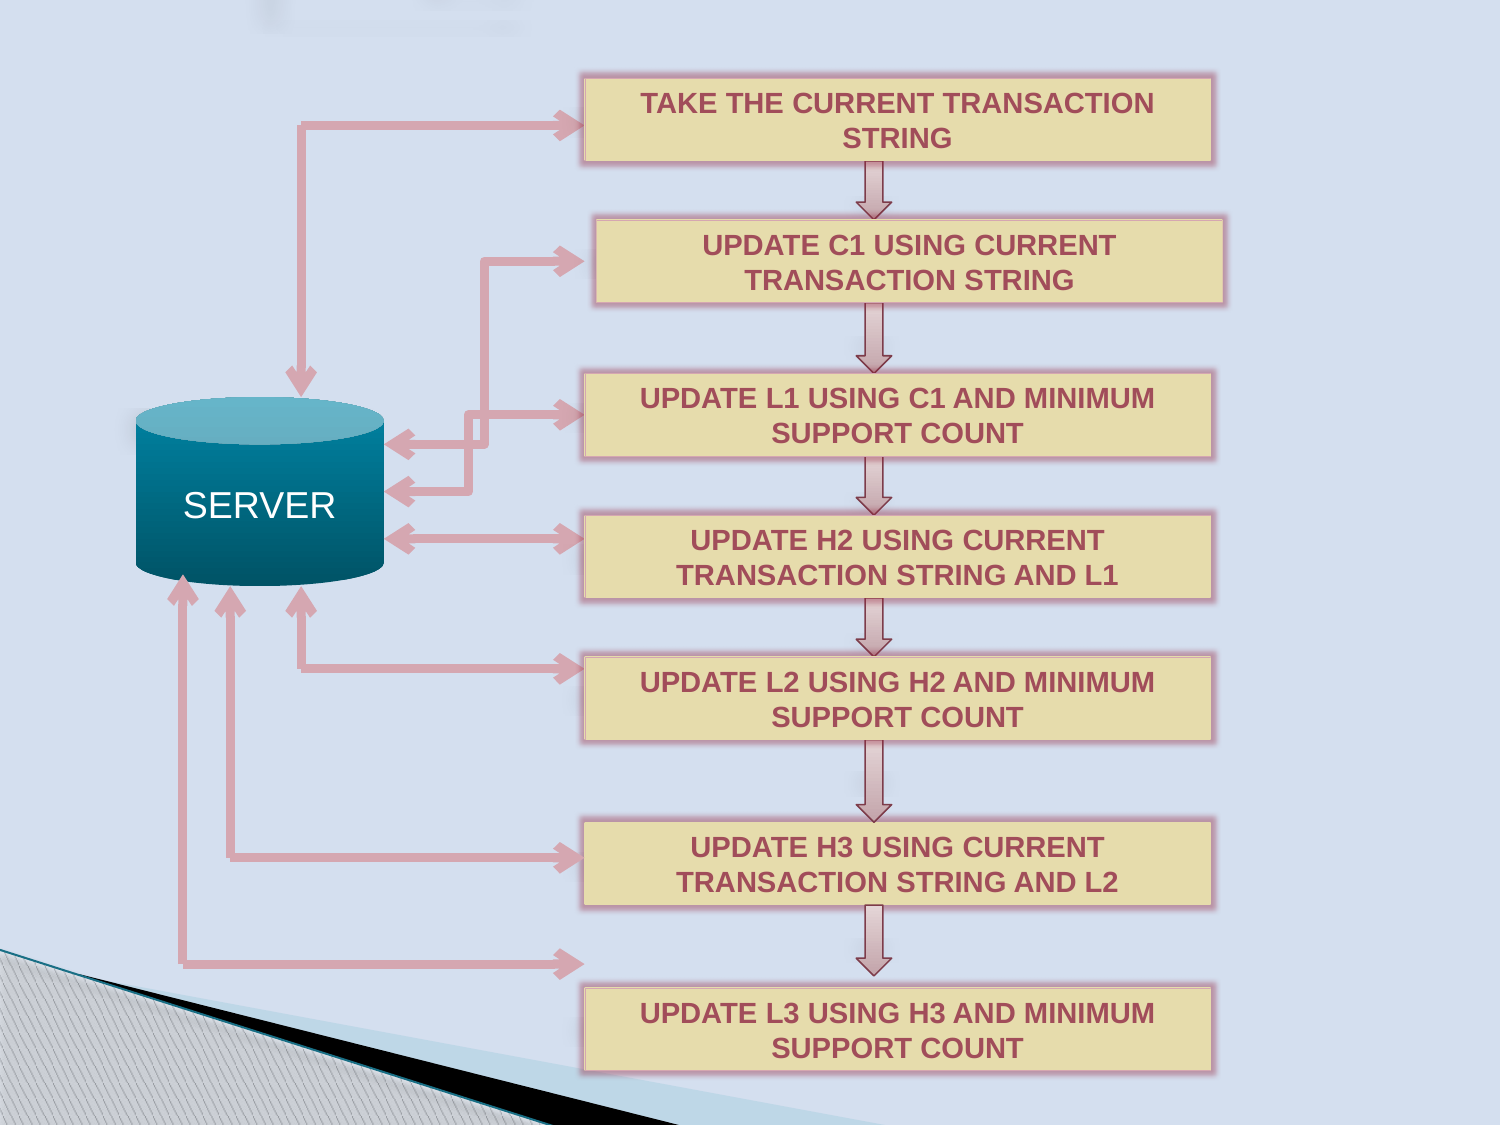

TAKE THE CURRENT TRANSACTION STRING

UPDATE C1 USING CURRENT TRANSACTION STRING

UPDATE L1 USING C1 AND MINIMUM SUPPORT COUNT
SERVER

UPDATE H2 USING CURRENT TRANSACTION STRING AND L1

UPDATE L2 USING H2 AND MINIMUM SUPPORT COUNT

UPDATE H3 USING CURRENT TRANSACTION STRING AND L2

UPDATE L3 USING H3 AND MINIMUM SUPPORT COUNT